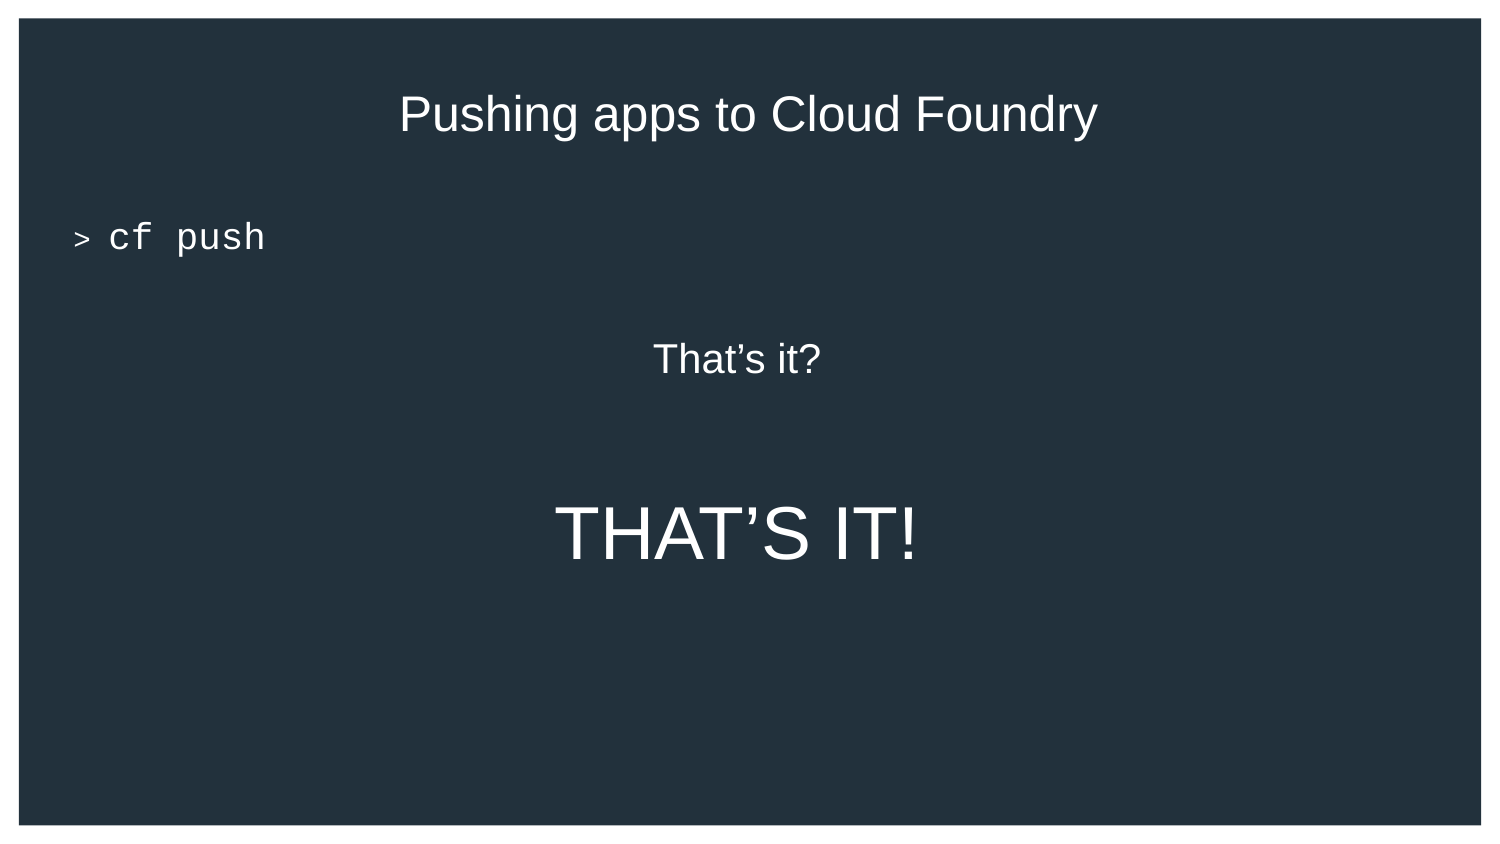

Pushing apps to Cloud Foundry
> cf push

That’s it?

THAT’S IT!